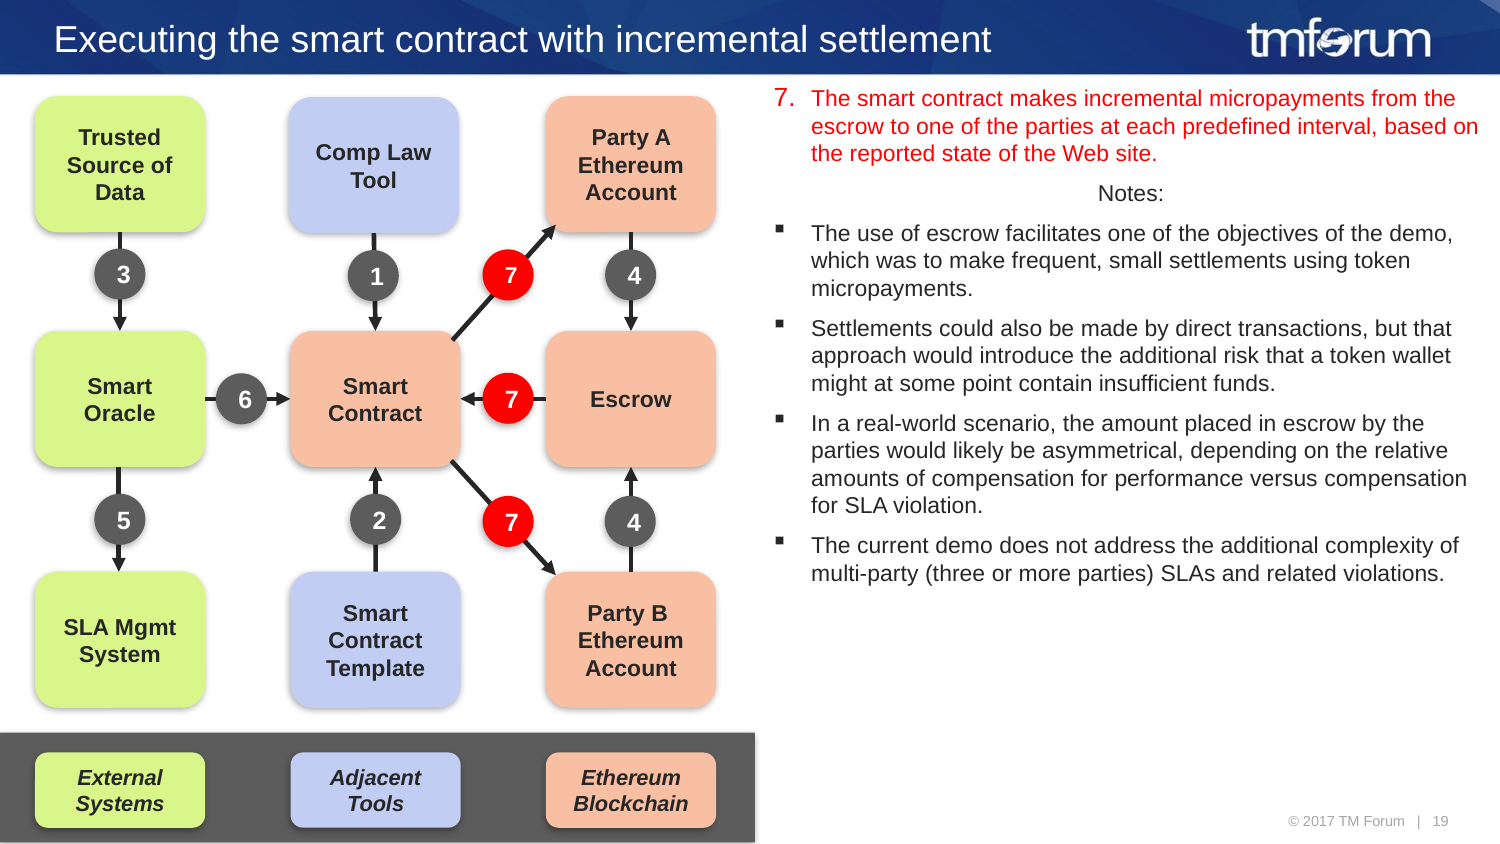

# Executing the smart contract with incremental settlement
The smart contract makes incremental micropayments from the escrow to one of the parties at each predefined interval, based on the reported state of the Web site.
Notes:
The use of escrow facilitates one of the objectives of the demo, which was to make frequent, small settlements using token micropayments.
Settlements could also be made by direct transactions, but that approach would introduce the additional risk that a token wallet might at some point contain insufficient funds.
In a real-world scenario, the amount placed in escrow by the parties would likely be asymmetrical, depending on the relative amounts of compensation for performance versus compensation for SLA violation.
The current demo does not address the additional complexity of multi-party (three or more parties) SLAs and related violations.
Trusted Source of Data
Party A Ethereum Account
Comp Law Tool
3
7
4
1
Smart Oracle
Smart Contract
Escrow
7
6
2
5
7
4
Smart Contract Template
SLA Mgmt System
Party B  Ethereum Account

Adjacent
Tools
External Systems
Ethereum Blockchain